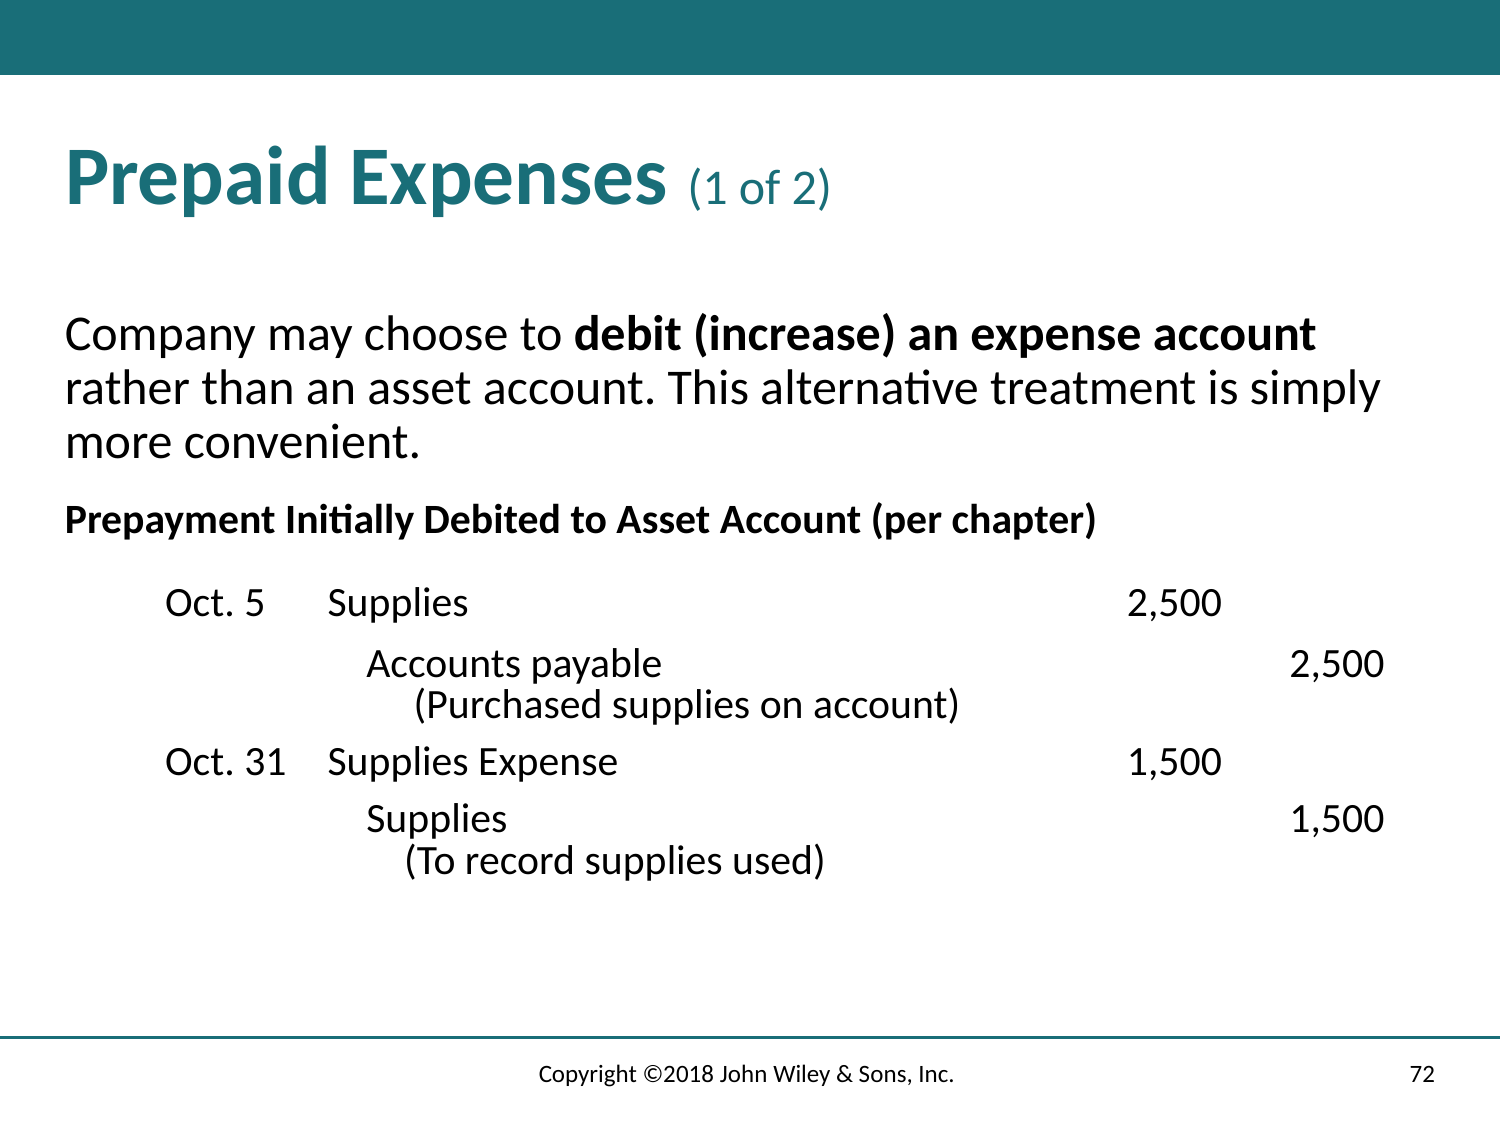

# Prepaid Expenses (1 of 2)
Company may choose to debit (increase) an expense account rather than an asset account. This alternative treatment is simply more convenient.
Prepayment Initially Debited to Asset Account (per chapter)
| Oct. 5 | Supplies | 2,500 |  |
| --- | --- | --- | --- |
|  | Accounts payable (Purchased supplies on account) |  | 2,500 |
| Oct. 31 | Supplies Expense | 1,500 |  |
|  | Supplies (To record supplies used) |  | 1,500 |
Copyright ©2018 John Wiley & Sons, Inc.
72